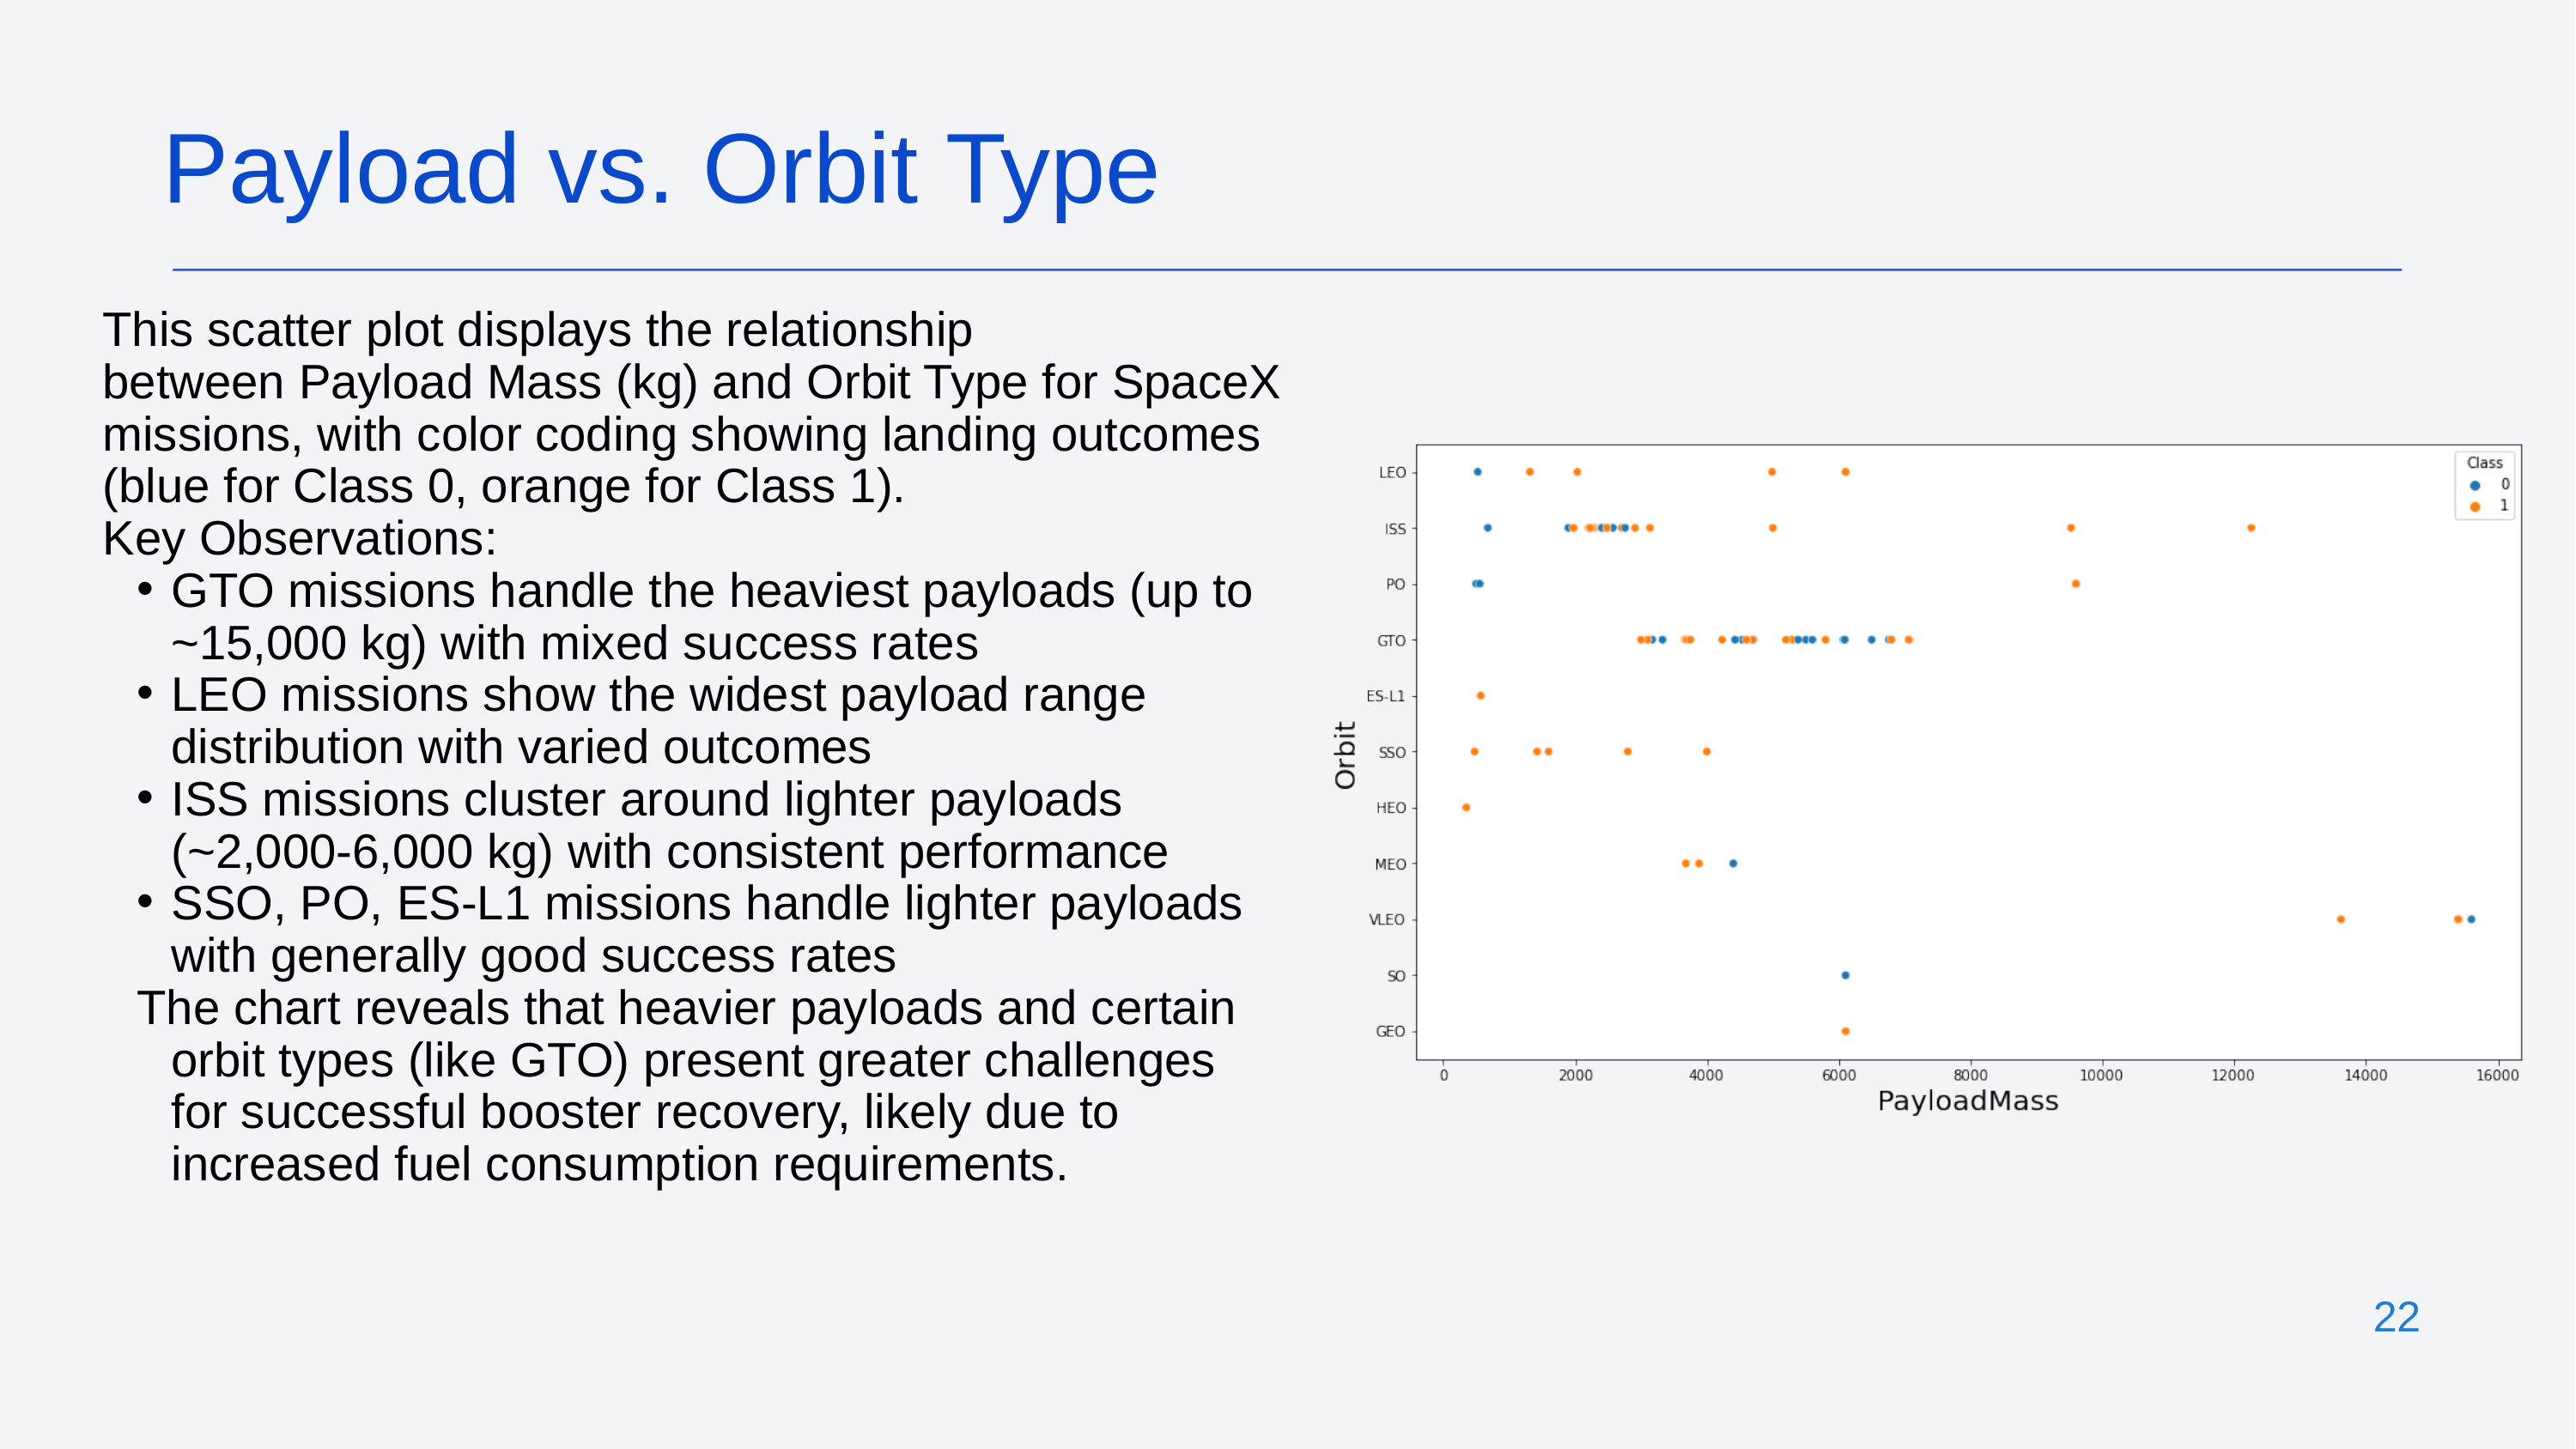

Payload vs. Orbit Type
This scatter plot displays the relationship between Payload Mass (kg) and Orbit Type for SpaceX missions, with color coding showing landing outcomes (blue for Class 0, orange for Class 1).
Key Observations:
GTO missions handle the heaviest payloads (up to ~15,000 kg) with mixed success rates
LEO missions show the widest payload range distribution with varied outcomes
ISS missions cluster around lighter payloads (~2,000-6,000 kg) with consistent performance
SSO, PO, ES-L1 missions handle lighter payloads with generally good success rates
The chart reveals that heavier payloads and certain orbit types (like GTO) present greater challenges for successful booster recovery, likely due to increased fuel consumption requirements.

22